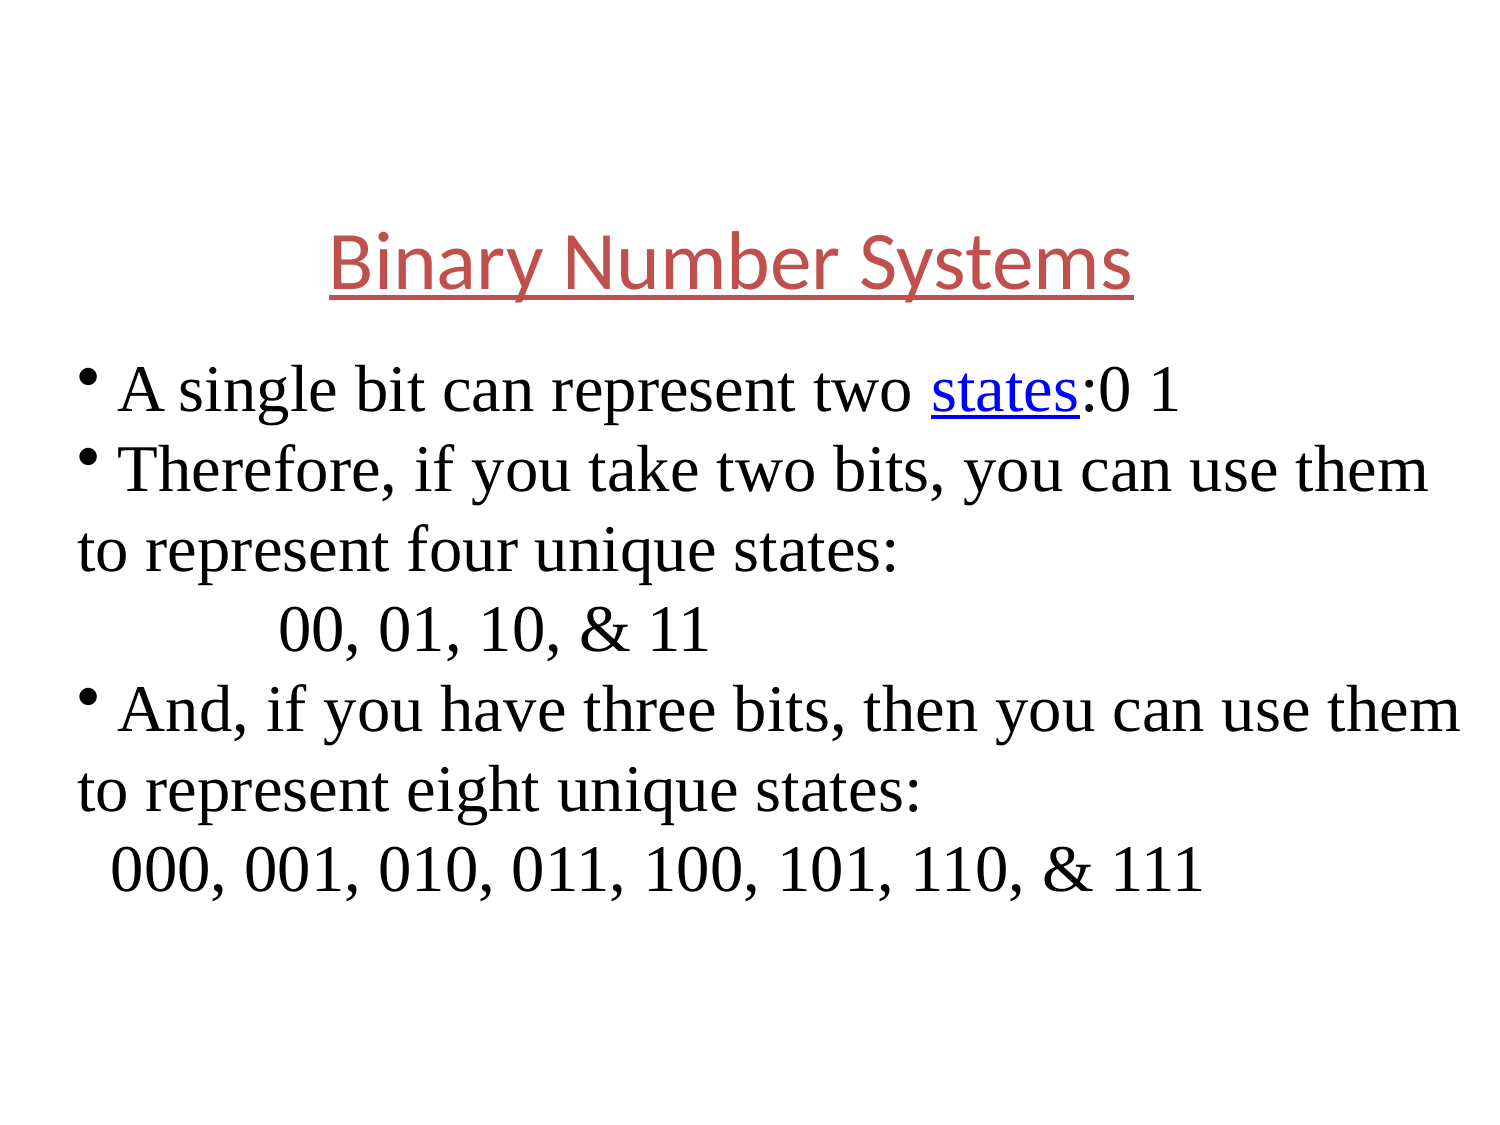

Binary Number Systems
 A single bit can represent two states:0 1
 Therefore, if you take two bits, you can use them to represent four unique states:
            00, 01, 10, & 11
 And, if you have three bits, then you can use them to represent eight unique states:
  000, 001, 010, 011, 100, 101, 110, & 111